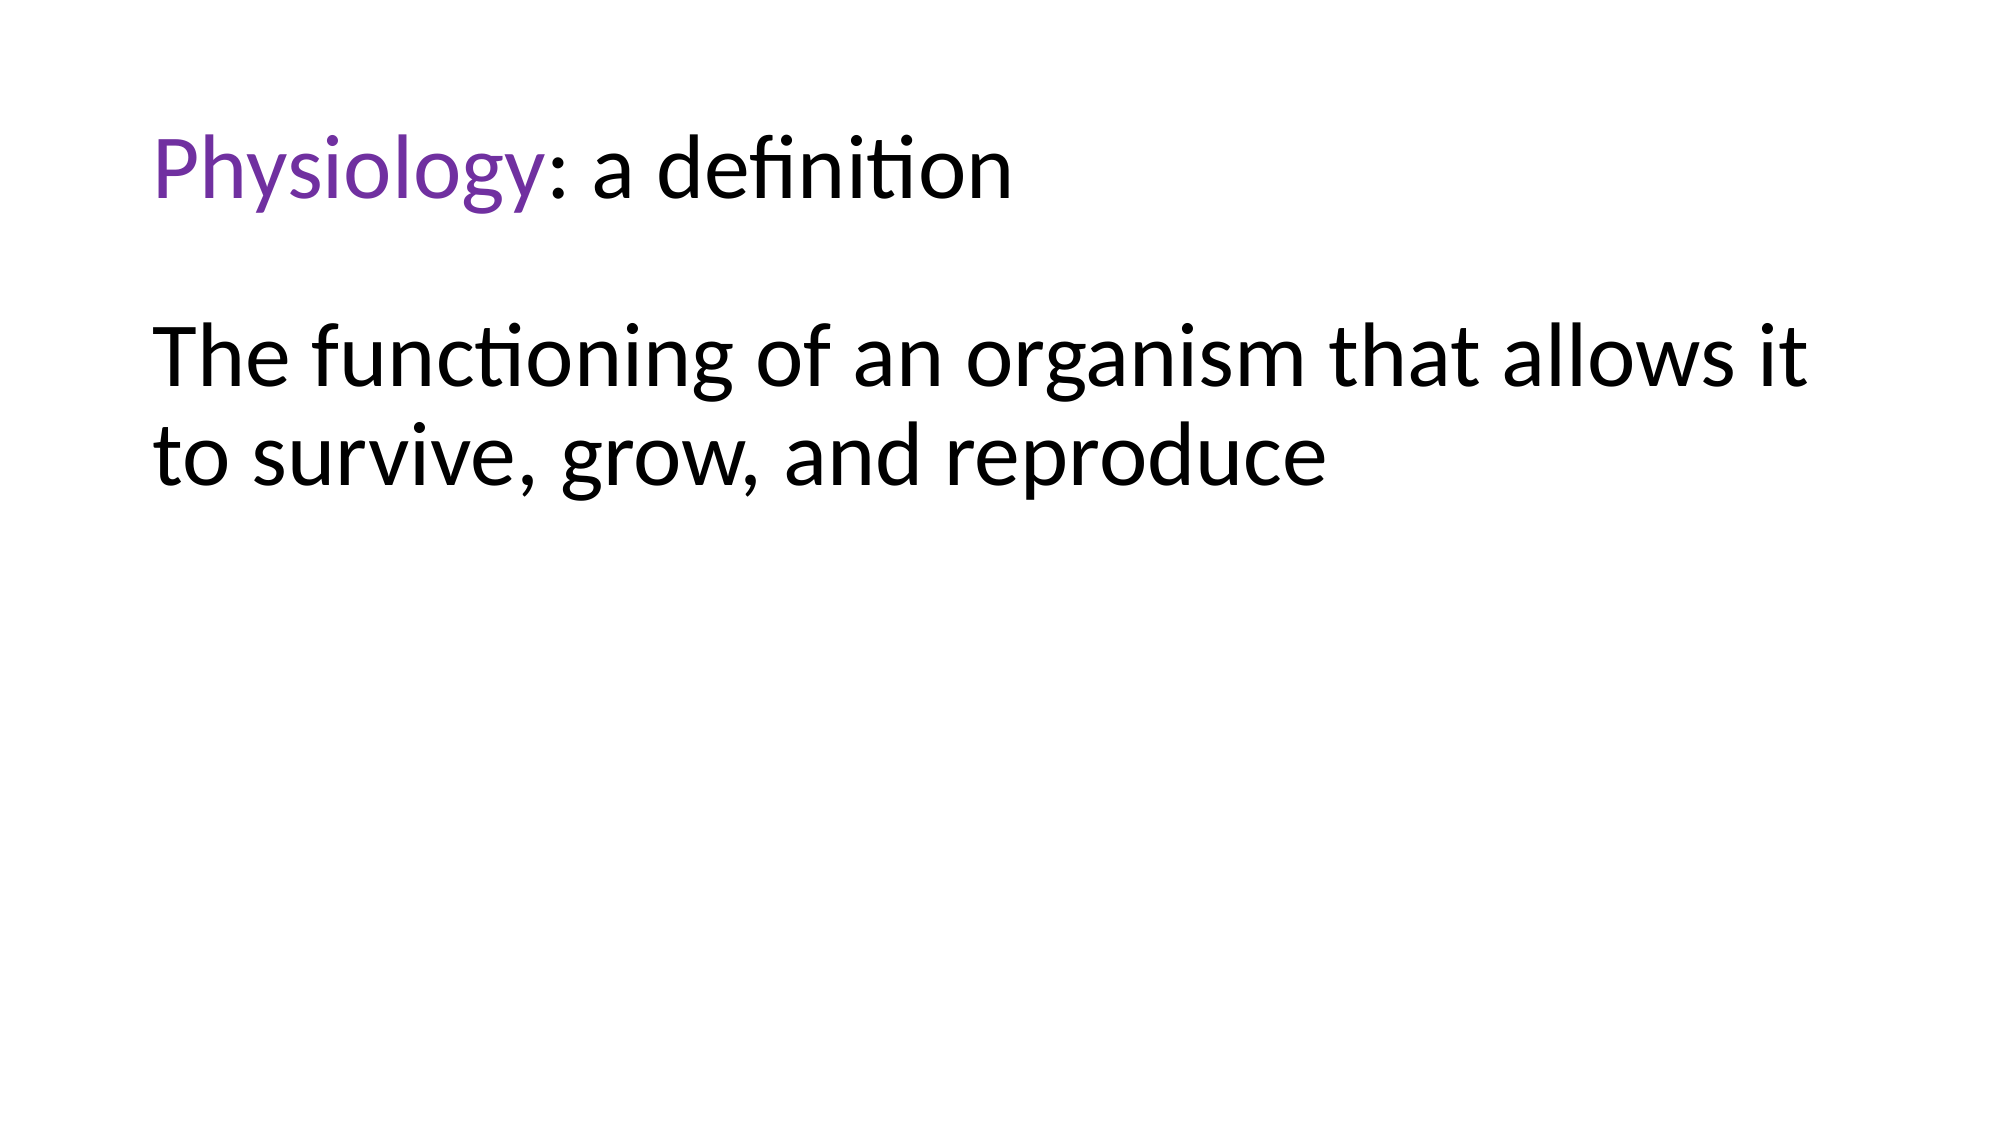

# Physiology: a definition
The functioning of an organism that allows it to survive, grow, and reproduce